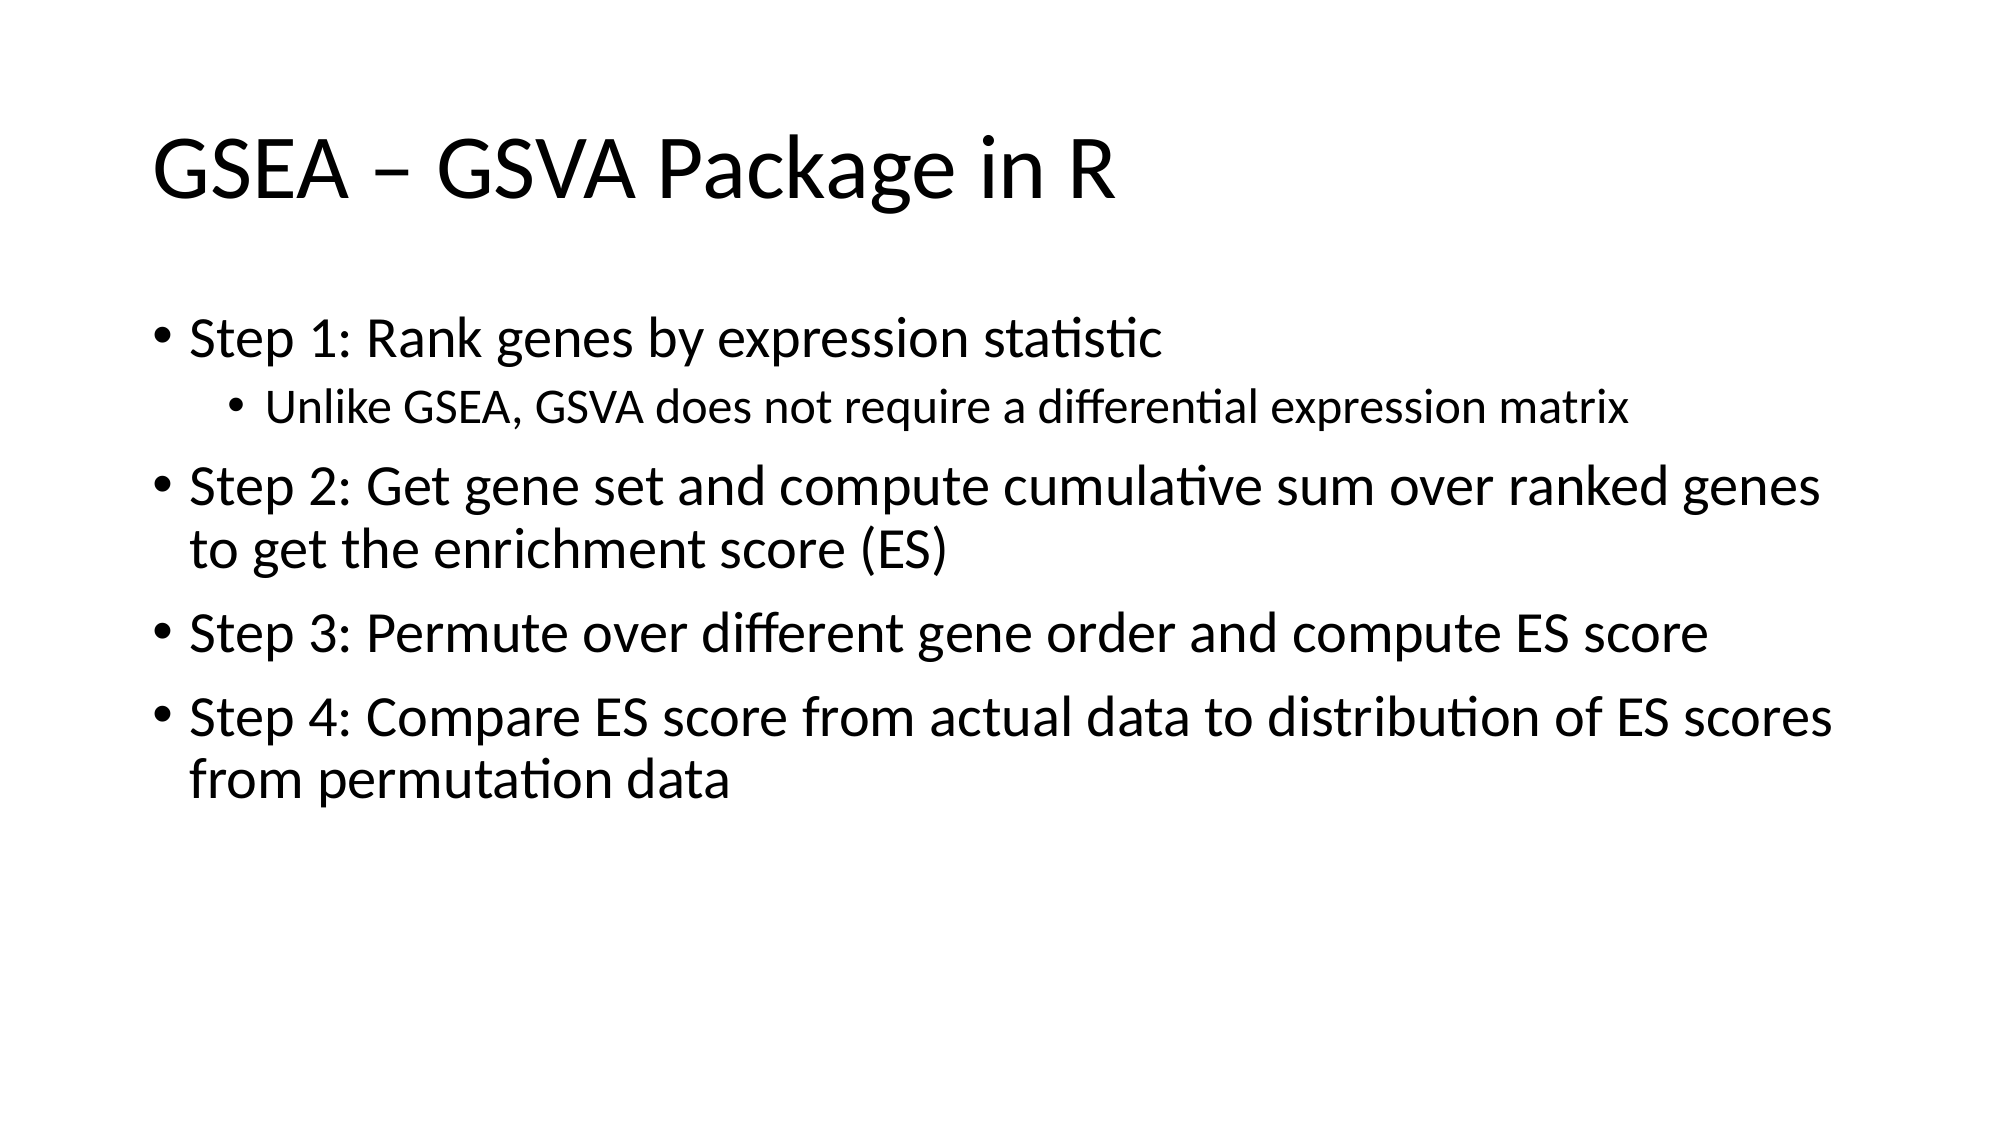

# GSEA – GSVA Package in R
Step 1: Rank genes by expression statistic
Unlike GSEA, GSVA does not require a differential expression matrix
Step 2: Get gene set and compute cumulative sum over ranked genes to get the enrichment score (ES)
Step 3: Permute over different gene order and compute ES score
Step 4: Compare ES score from actual data to distribution of ES scores from permutation data